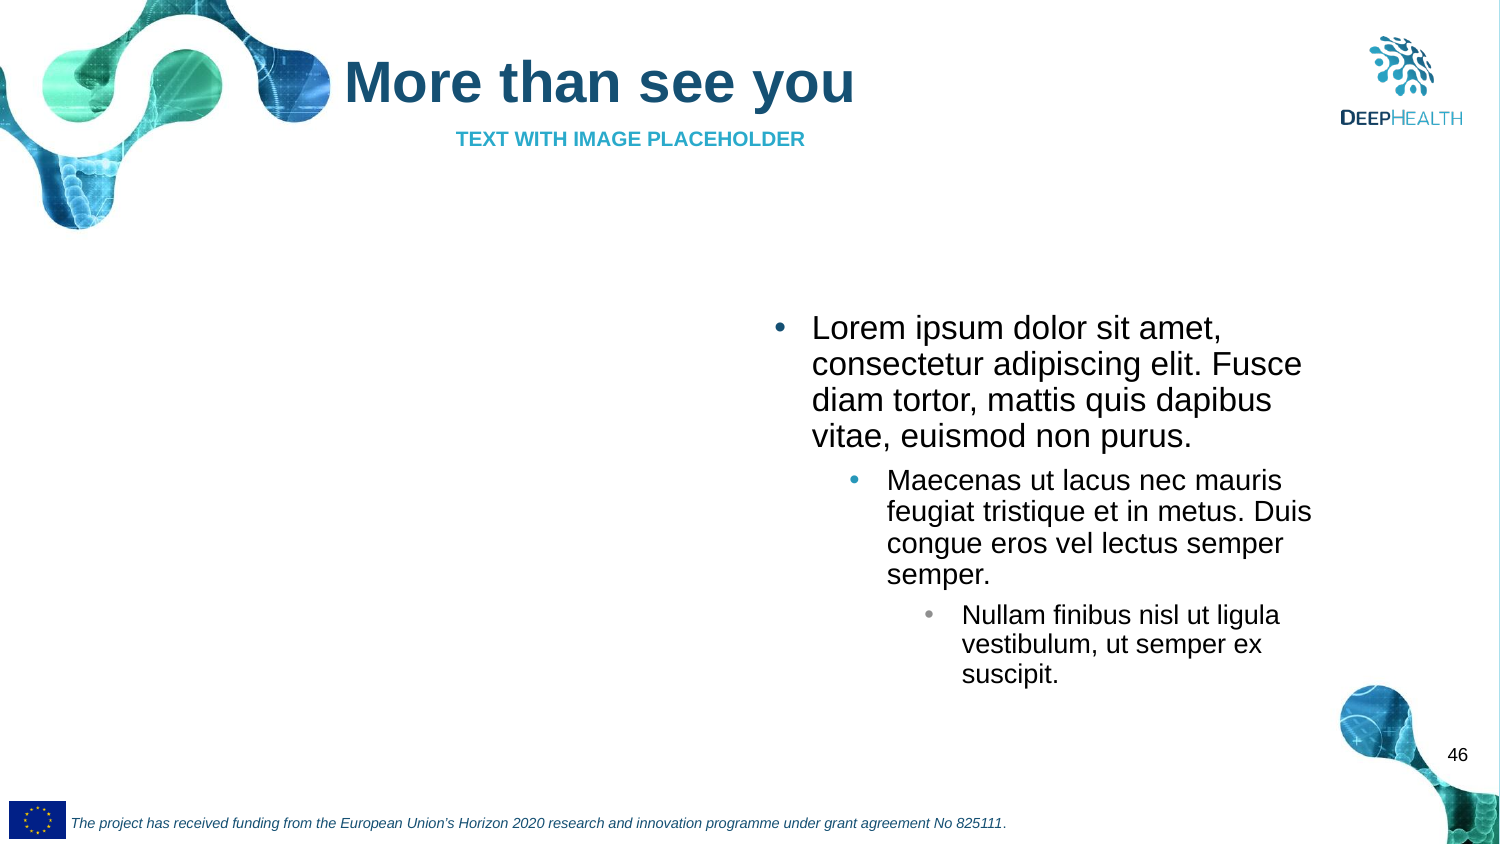

More than see you
TEXT WITH IMAGE PLACEHOLDER

Lorem ipsum dolor sit amet, consectetur adipiscing elit. Fusce diam tortor, mattis quis dapibus vitae, euismod non purus.
Maecenas ut lacus nec mauris feugiat tristique et in metus. Duis congue eros vel lectus semper semper.
Nullam finibus nisl ut ligula vestibulum, ut semper ex suscipit.